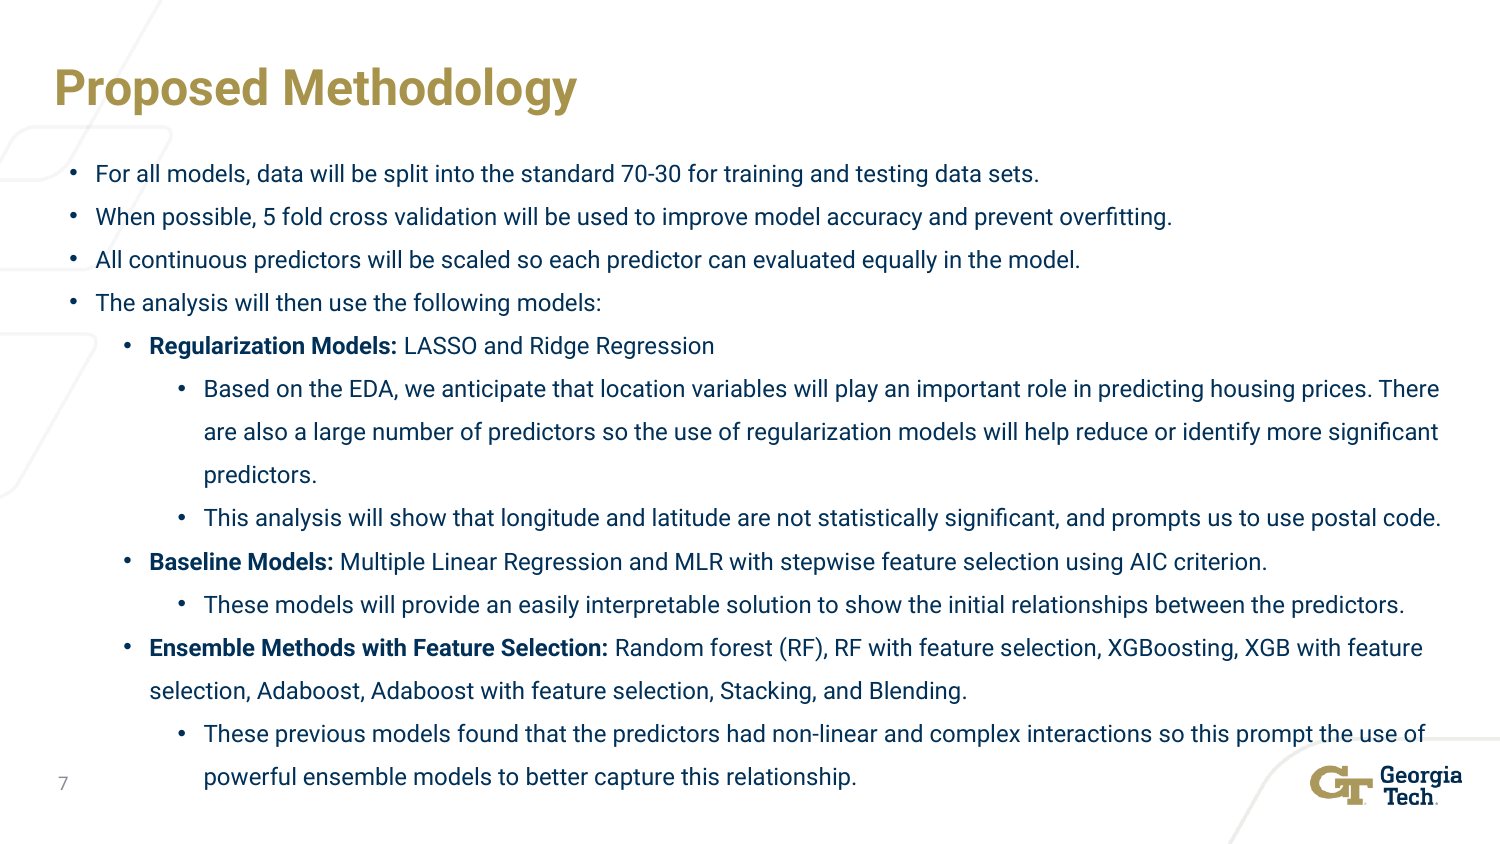

# Proposed Methodology
For all models, data will be split into the standard 70-30 for training and testing data sets.
When possible, 5 fold cross validation will be used to improve model accuracy and prevent overfitting.
All continuous predictors will be scaled so each predictor can evaluated equally in the model.
The analysis will then use the following models:
Regularization Models: LASSO and Ridge Regression
Based on the EDA, we anticipate that location variables will play an important role in predicting housing prices. There are also a large number of predictors so the use of regularization models will help reduce or identify more significant predictors.
This analysis will show that longitude and latitude are not statistically significant, and prompts us to use postal code.
Baseline Models: Multiple Linear Regression and MLR with stepwise feature selection using AIC criterion.
These models will provide an easily interpretable solution to show the initial relationships between the predictors.
Ensemble Methods with Feature Selection: Random forest (RF), RF with feature selection, XGBoosting, XGB with feature selection, Adaboost, Adaboost with feature selection, Stacking, and Blending.
These previous models found that the predictors had non-linear and complex interactions so this prompt the use of powerful ensemble models to better capture this relationship.
7